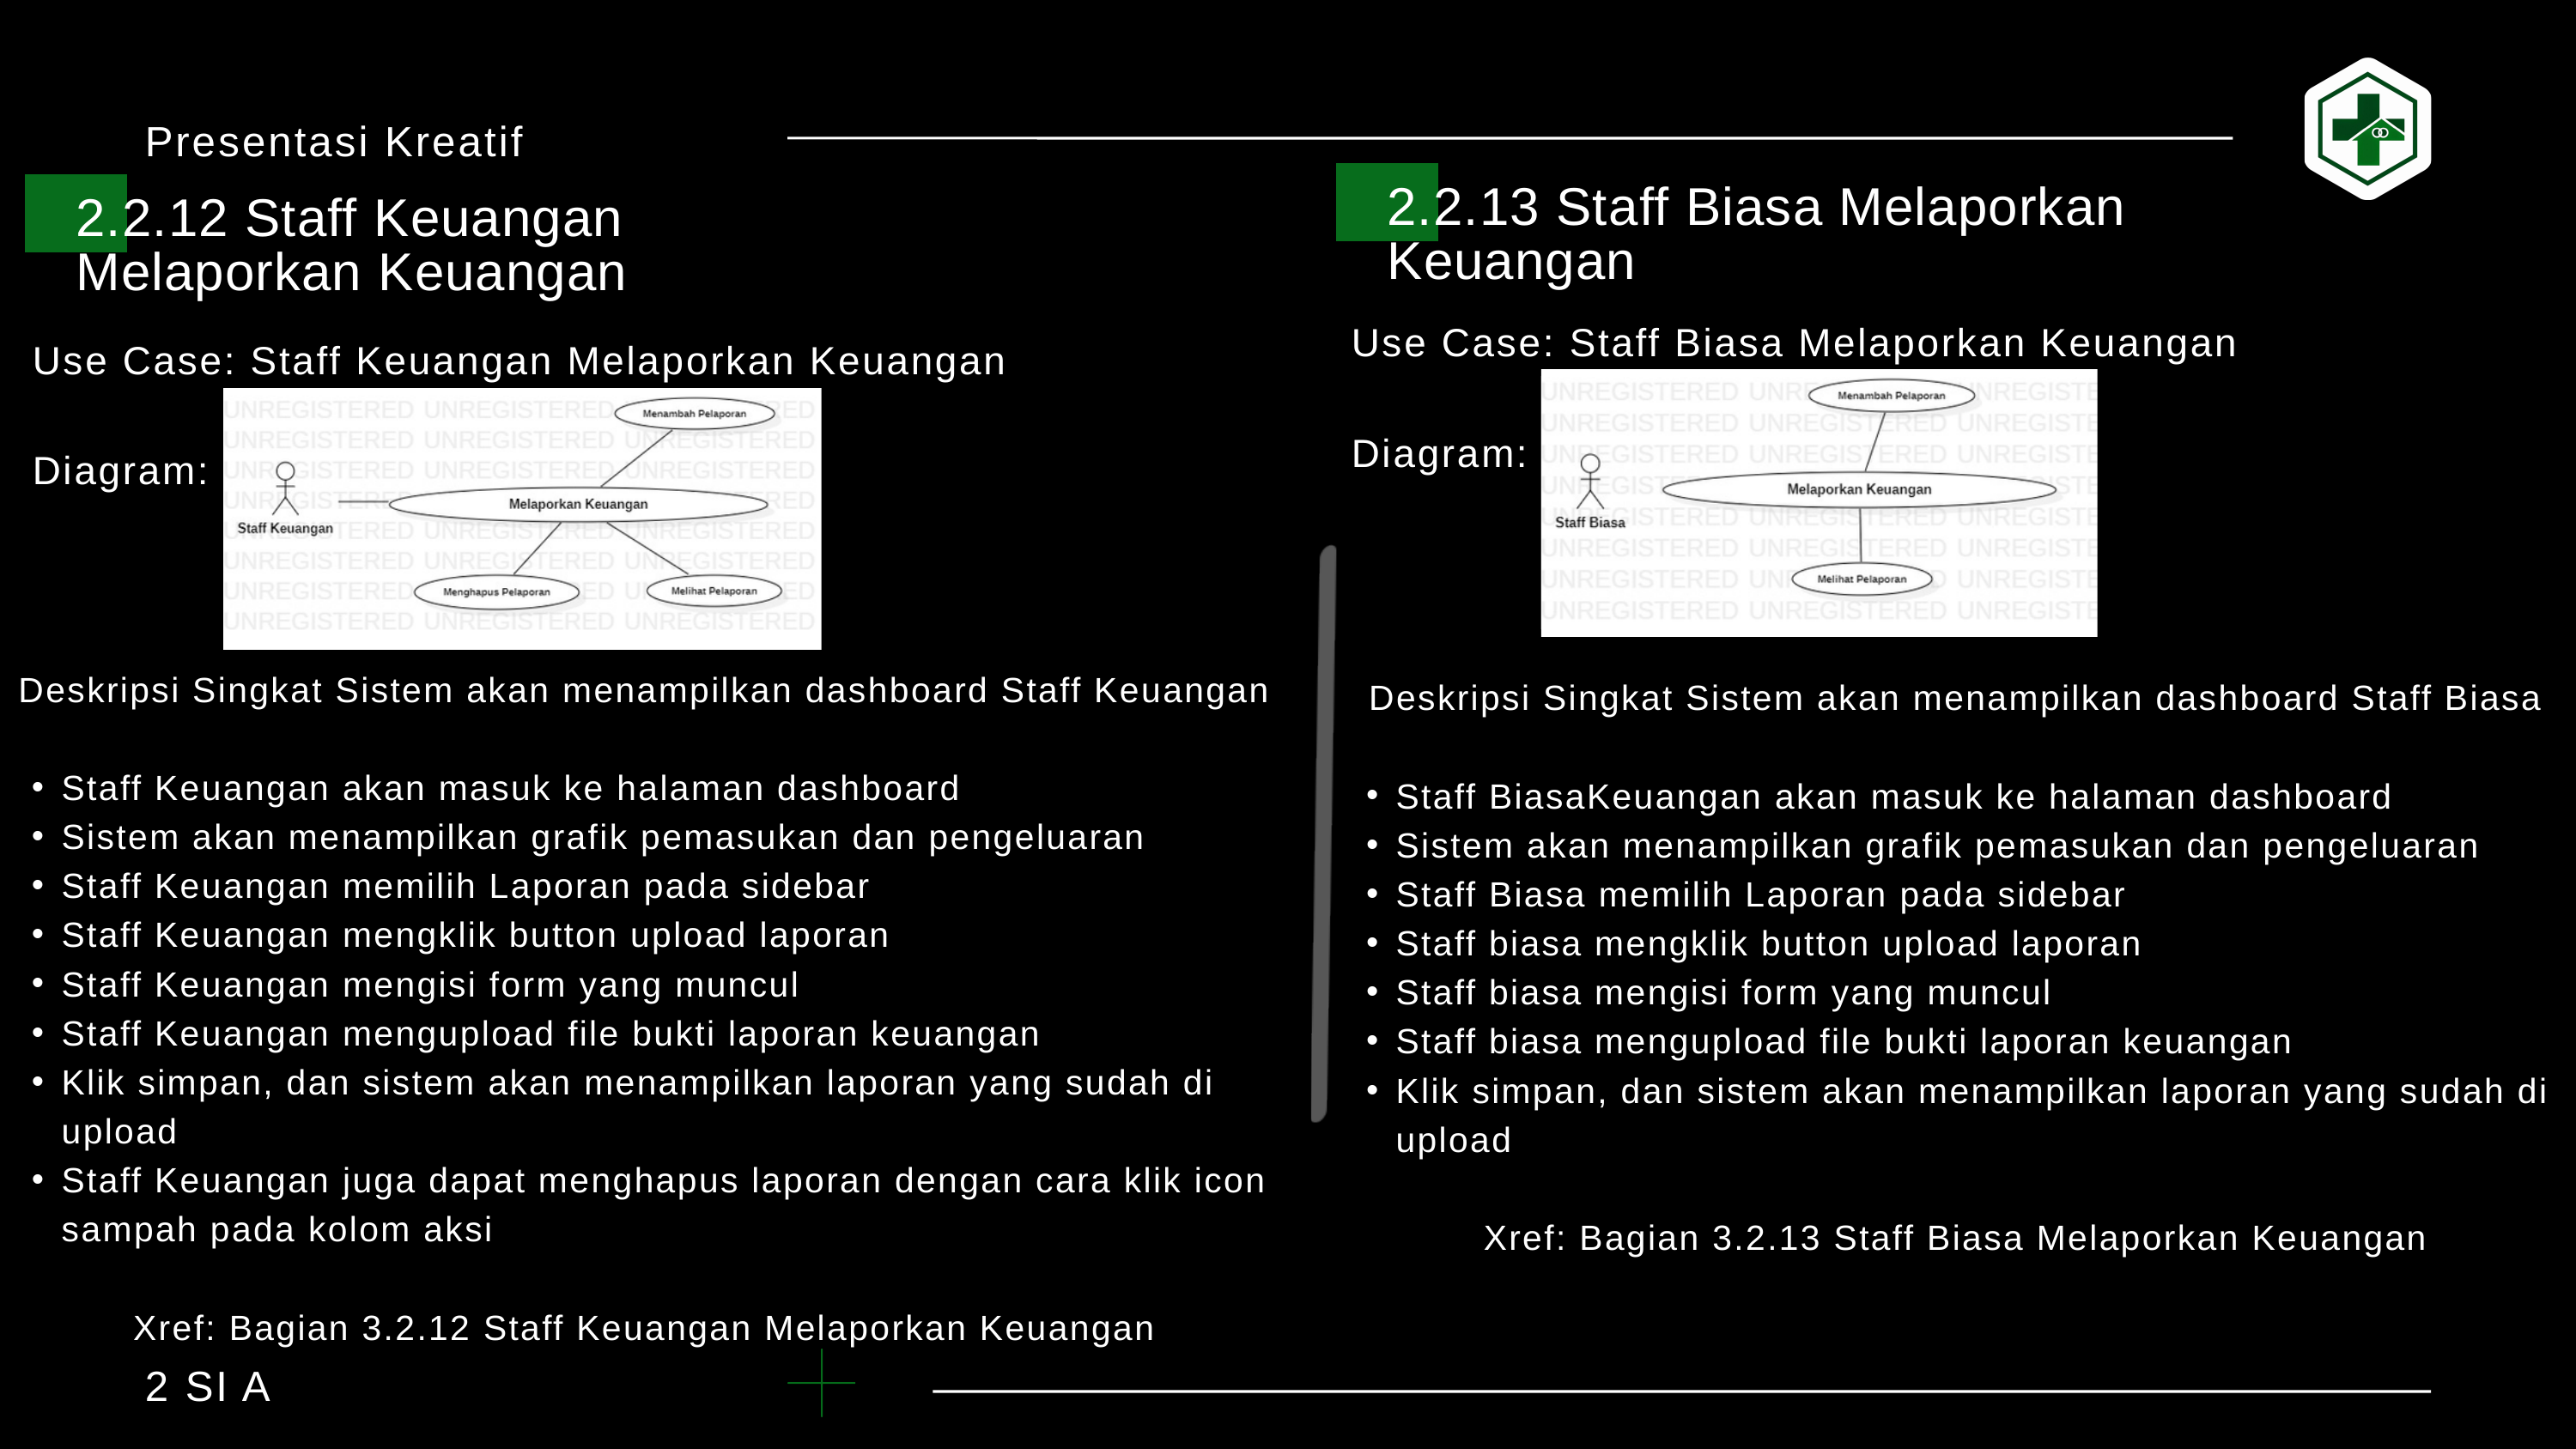

Presentasi Kreatif

2.2.13 Staff Biasa Melaporkan Keuangan
2.2.12 Staff Keuangan Melaporkan Keuangan
Use Case: Staff Biasa Melaporkan Keuangan

Diagram:

Use Case: Staff Keuangan Melaporkan Keuangan

Diagram:

Deskripsi Singkat Sistem akan menampilkan dashboard Staff Keuangan

Staff Keuangan akan masuk ke halaman dashboard
Sistem akan menampilkan grafik pemasukan dan pengeluaran
Staff Keuangan memilih Laporan pada sidebar
Staff Keuangan mengklik button upload laporan
Staff Keuangan mengisi form yang muncul
Staff Keuangan mengupload file bukti laporan keuangan
Klik simpan, dan sistem akan menampilkan laporan yang sudah di upload
Staff Keuangan juga dapat menghapus laporan dengan cara klik icon sampah pada kolom aksi

Xref: Bagian 3.2.12 Staff Keuangan Melaporkan Keuangan

Deskripsi Singkat Sistem akan menampilkan dashboard Staff Biasa

Staff BiasaKeuangan akan masuk ke halaman dashboard
Sistem akan menampilkan grafik pemasukan dan pengeluaran
Staff Biasa memilih Laporan pada sidebar
Staff biasa mengklik button upload laporan
Staff biasa mengisi form yang muncul
Staff biasa mengupload file bukti laporan keuangan
Klik simpan, dan sistem akan menampilkan laporan yang sudah di upload

Xref: Bagian 3.2.13 Staff Biasa Melaporkan Keuangan

2 SI A